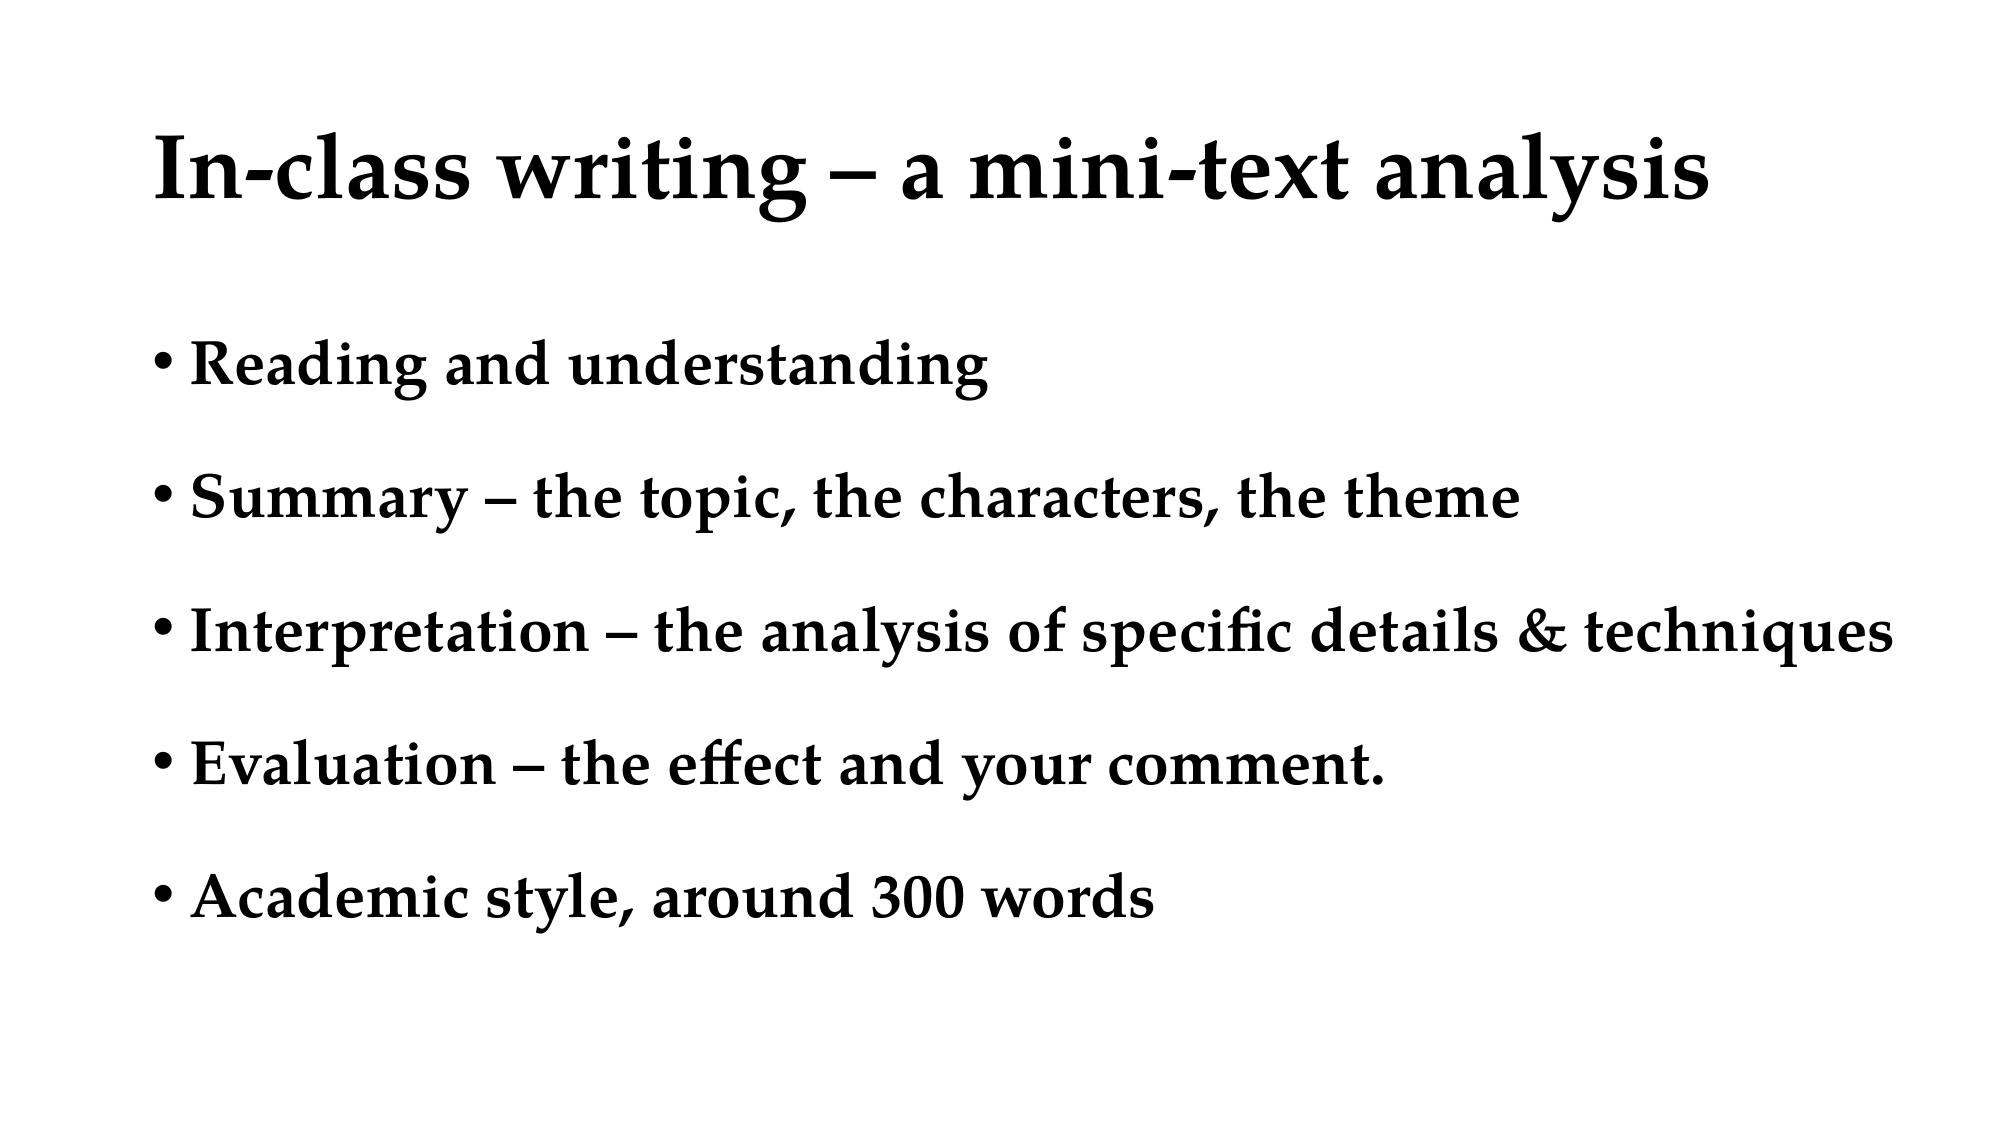

# In-class writing – a mini-text analysis
Reading and understanding
Summary – the topic, the characters, the theme
Interpretation – the analysis of specific details & techniques
Evaluation – the effect and your comment.
Academic style, around 300 words